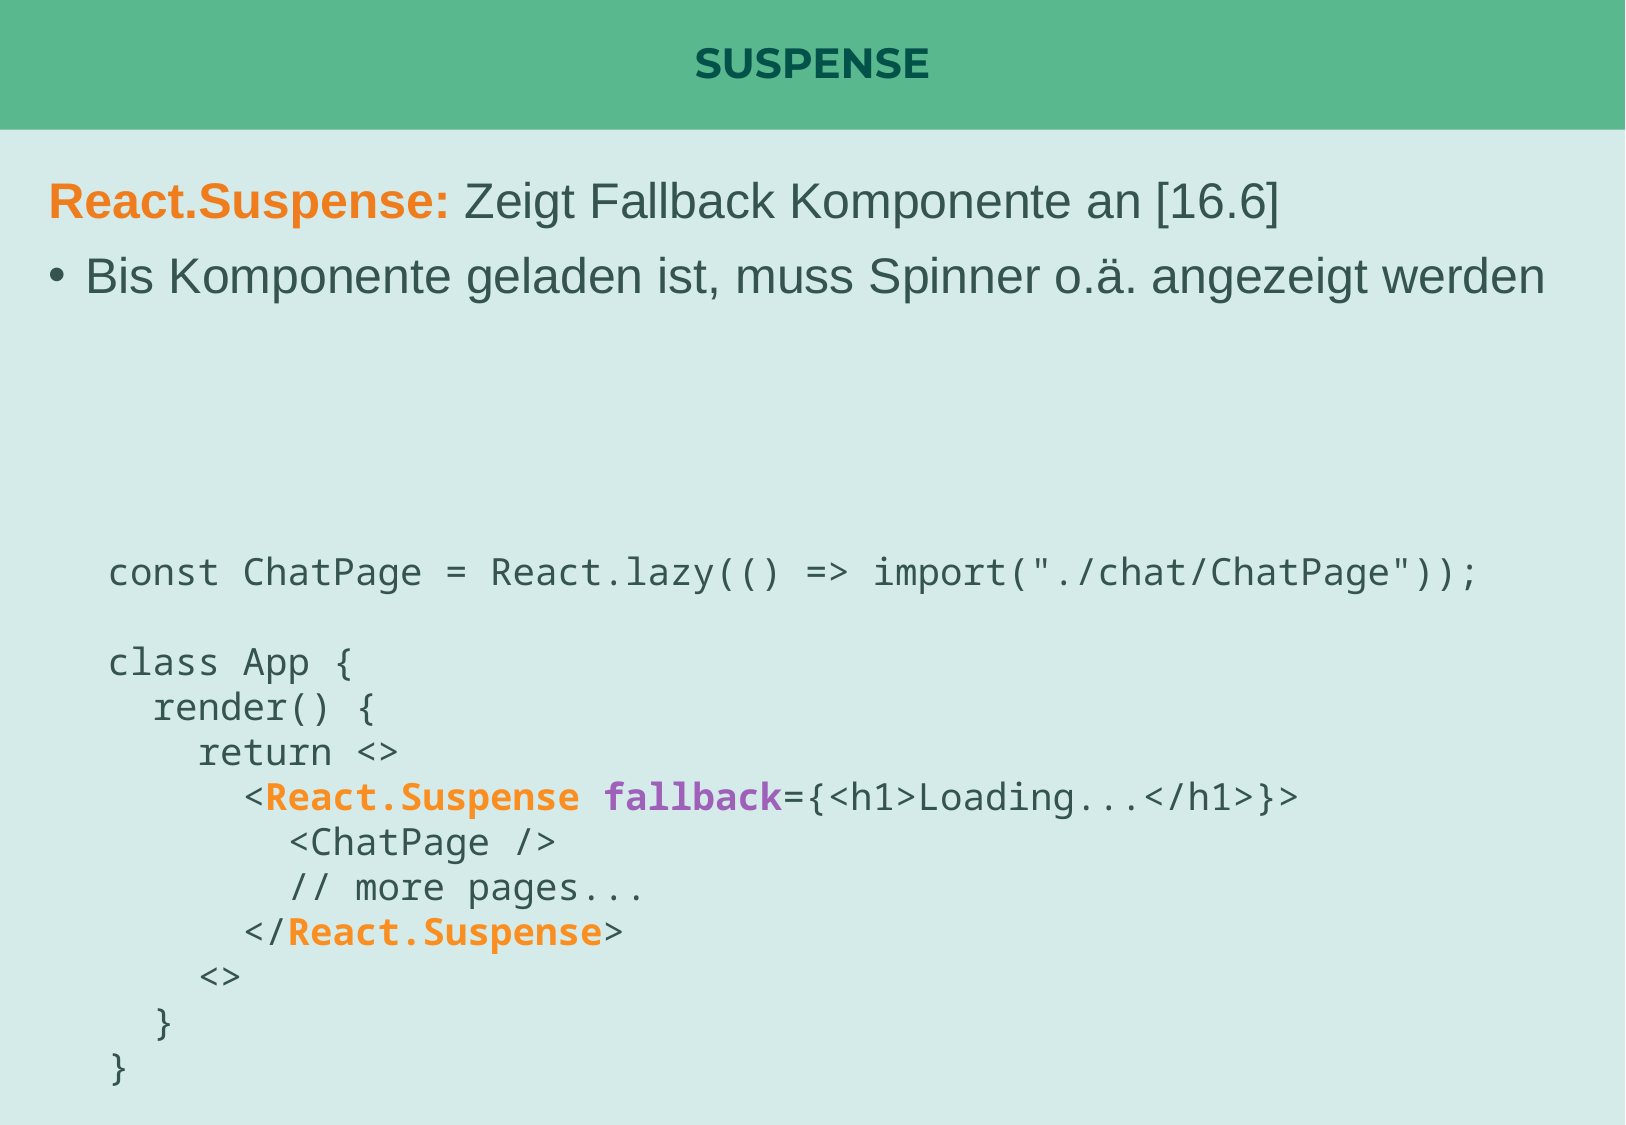

# suspense
React.Suspense: Zeigt Fallback Komponente an [16.6]
Bis Komponente geladen ist, muss Spinner o.ä. angezeigt werden

const ChatPage = React.lazy(() => import("./chat/ChatPage"));

class App {
  render() {
    return <>
      <React.Suspense fallback={<h1>Loading...</h1>}>
        <ChatPage />
        // more pages...
      </React.Suspense>
    <>
  }
}